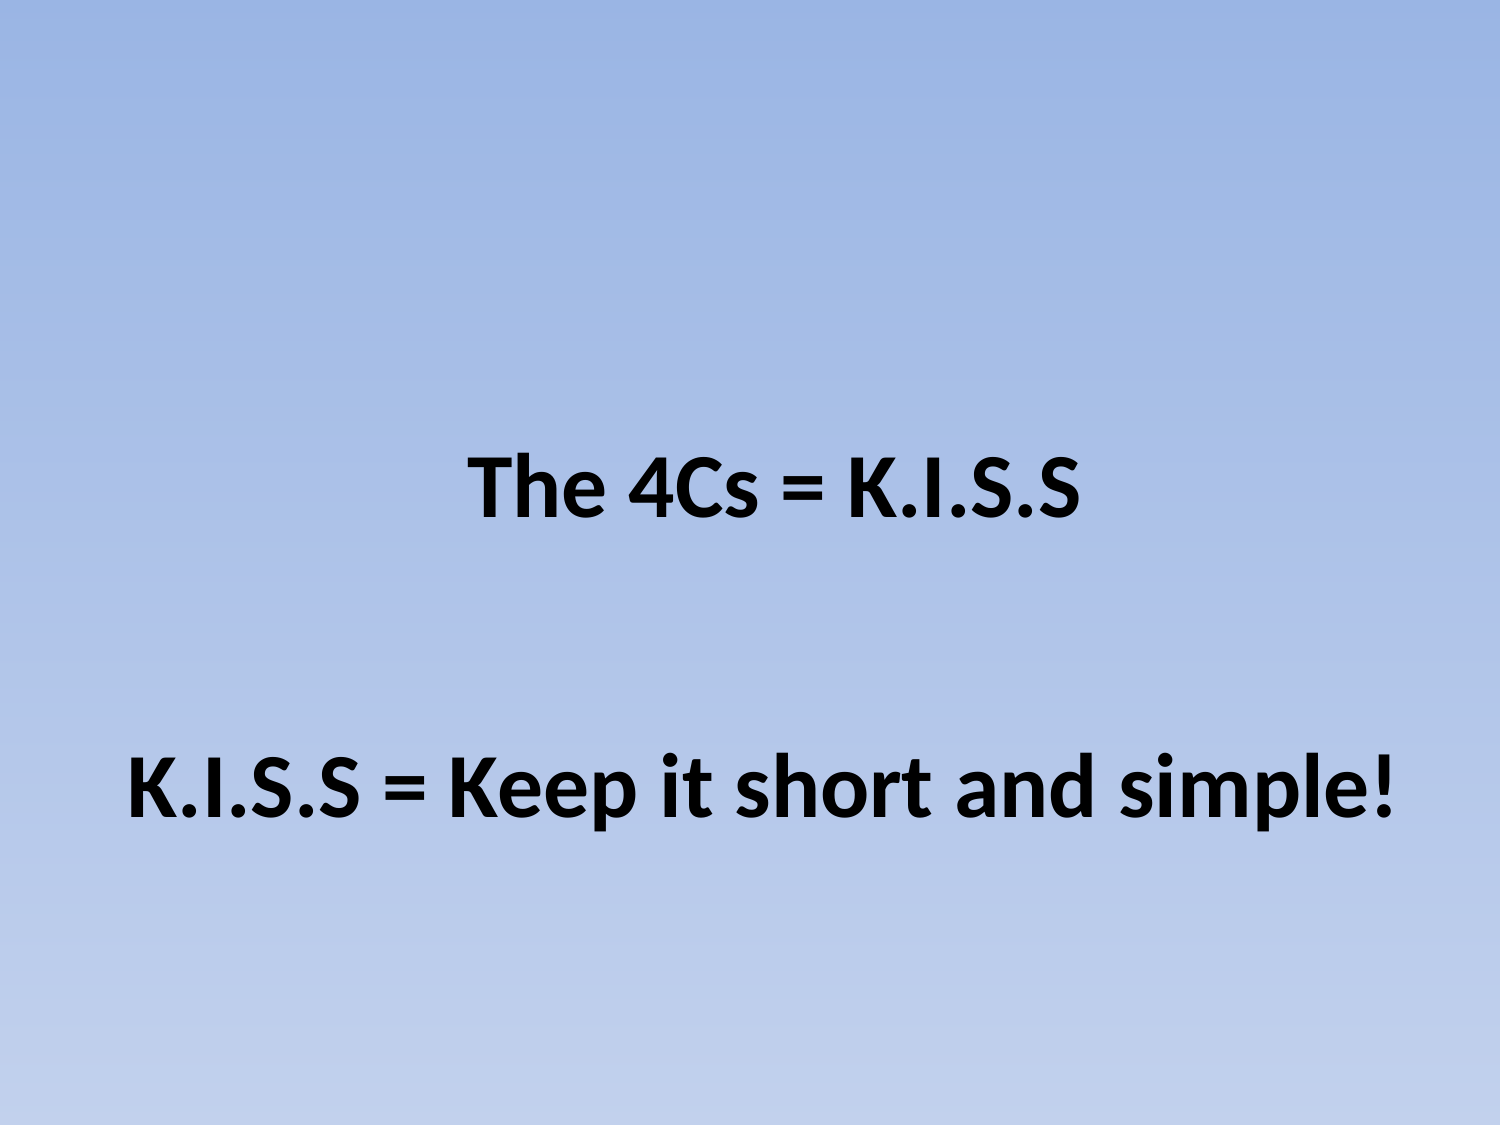

# The 4Cs = K.I.S.S
K.I.S.S = Keep it short and simple!